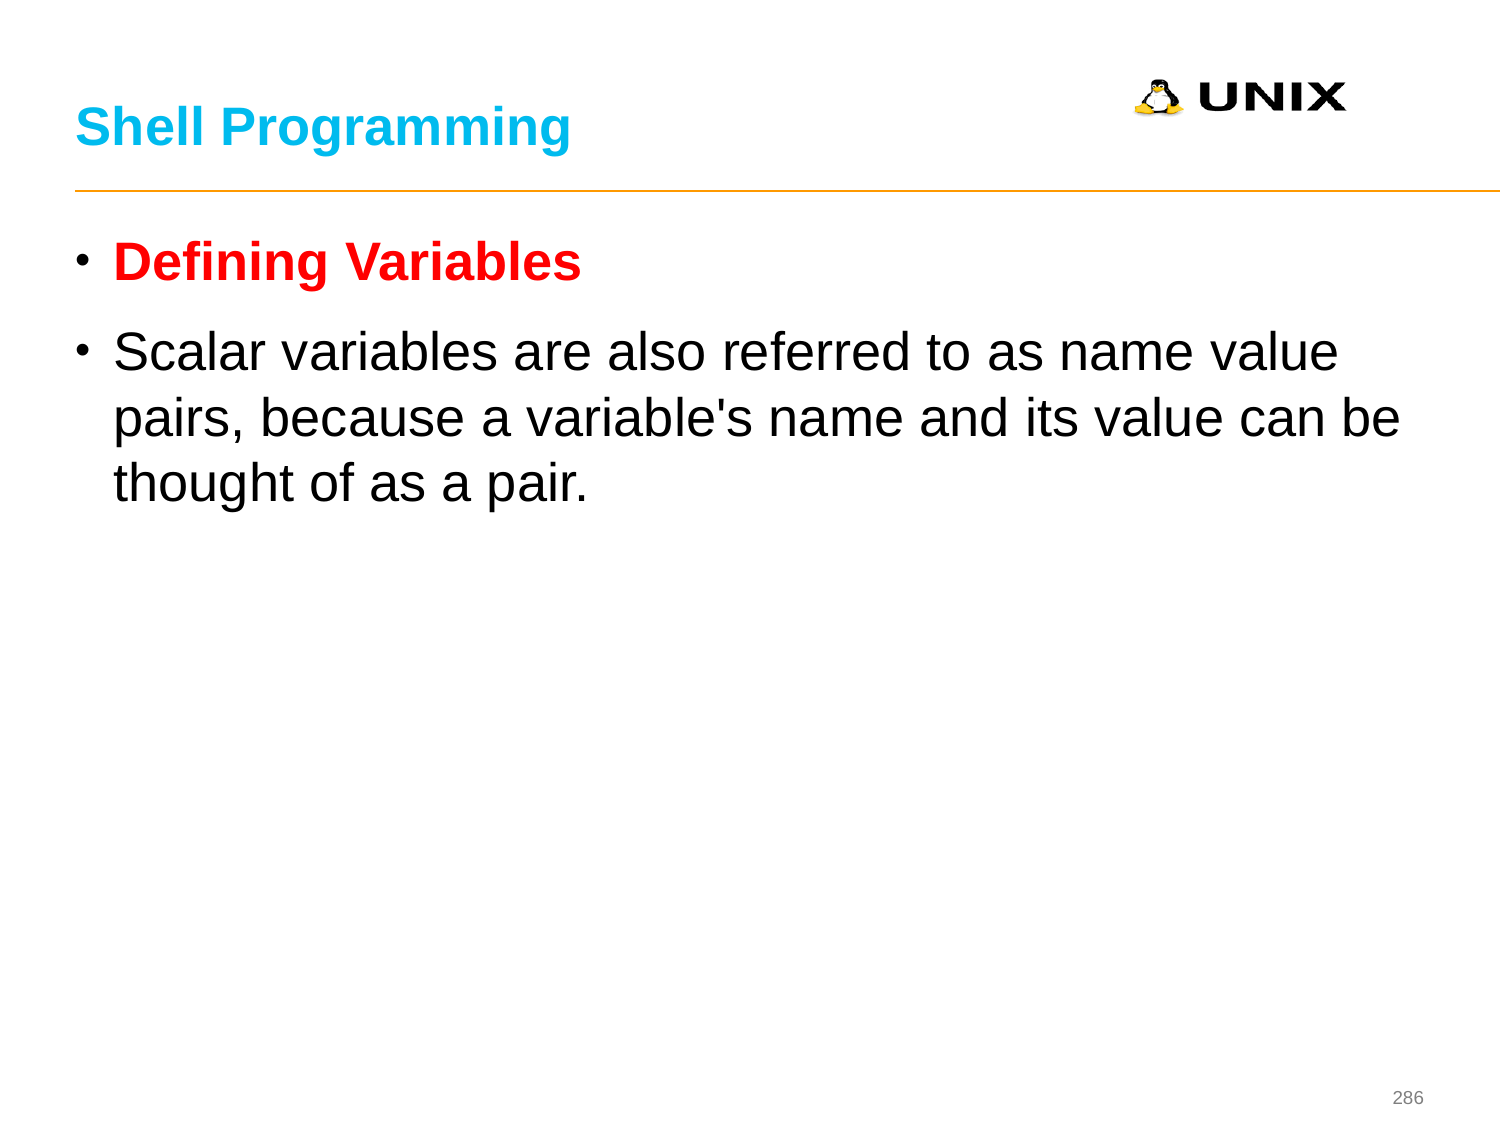

# Shell Programming
Defining Variables
Scalar variables are also referred to as name value pairs, because a variable's name and its value can be thought of as a pair.